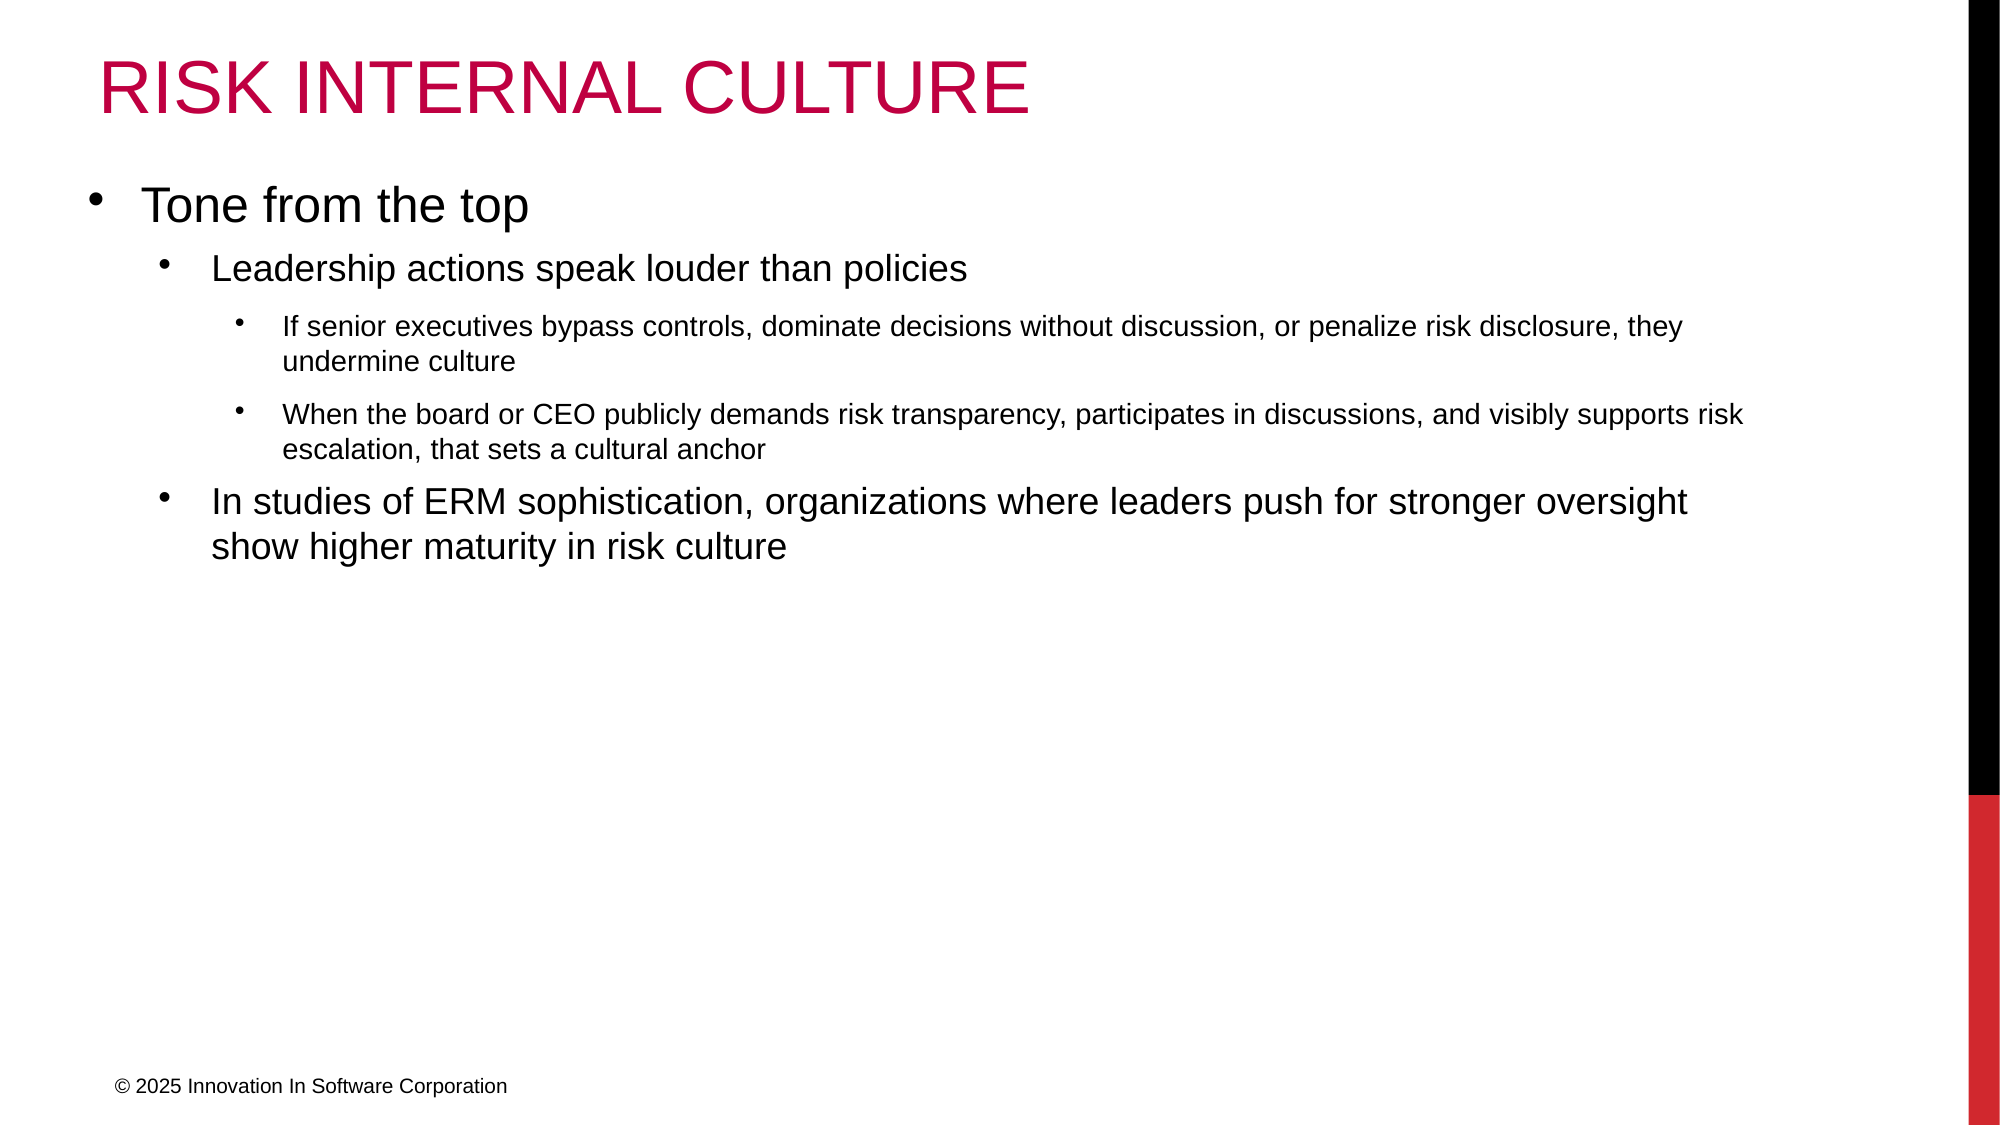

# Risk internal culture
Tone from the top
Leadership actions speak louder than policies
If senior executives bypass controls, dominate decisions without discussion, or penalize risk disclosure, they undermine culture
When the board or CEO publicly demands risk transparency, participates in discussions, and visibly supports risk escalation, that sets a cultural anchor
In studies of ERM sophistication, organizations where leaders push for stronger oversight show higher maturity in risk culture

© 2025 Innovation In Software Corporation